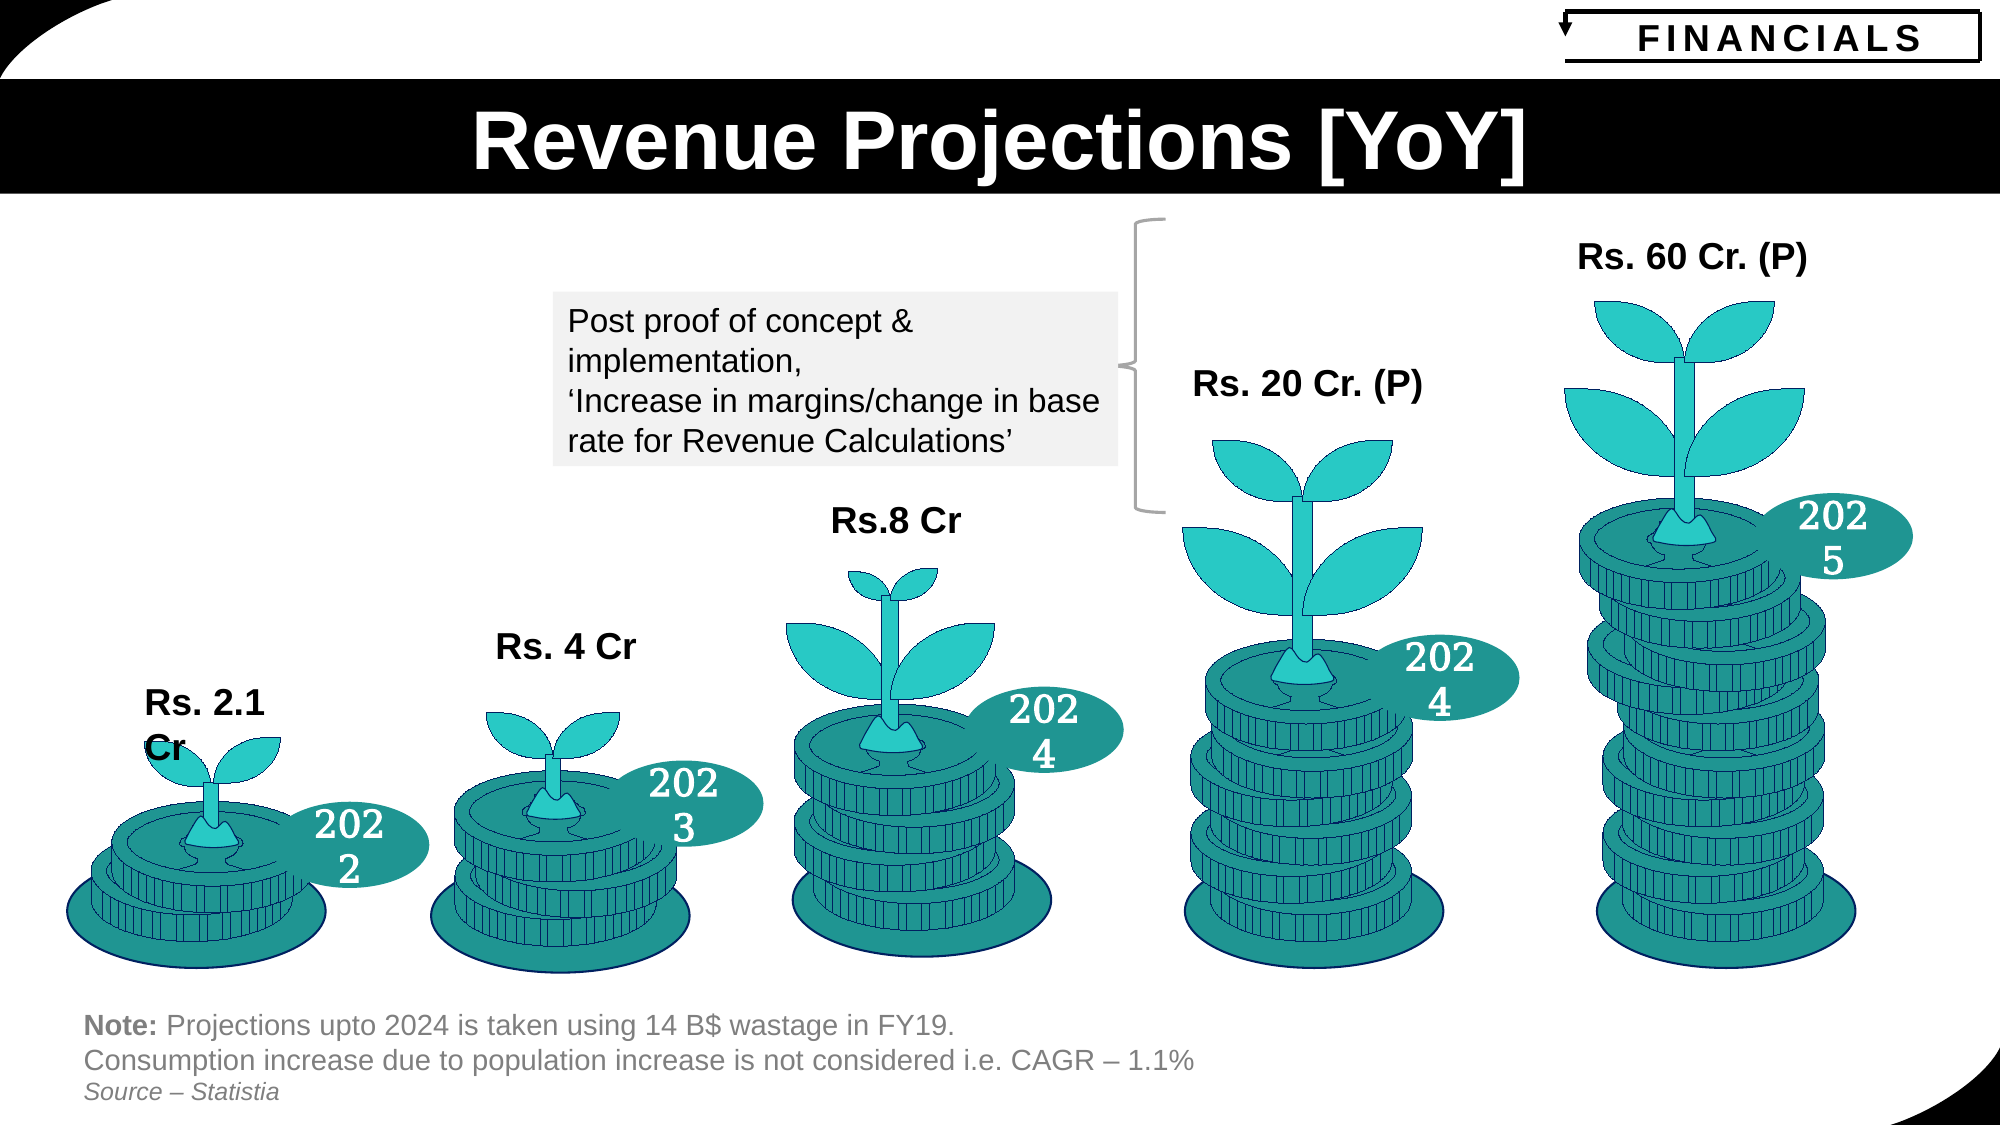

FINANCIALS
Revenue Projections [YoY]

Rs. 60 Cr. (P)

Rs. 20 Cr. (P)

Rs.8 Cr
2025

Rs. 4 Cr
2024

Rs. 2.1 Cr
2024

2023
2022

Post proof of concept & implementation,
‘Increase in margins/change in base rate for Revenue Calculations’
Note: Projections upto 2024 is taken using 14 B$ wastage in FY19.
Consumption increase due to population increase is not considered i.e. CAGR – 1.1%
Source – Statistia